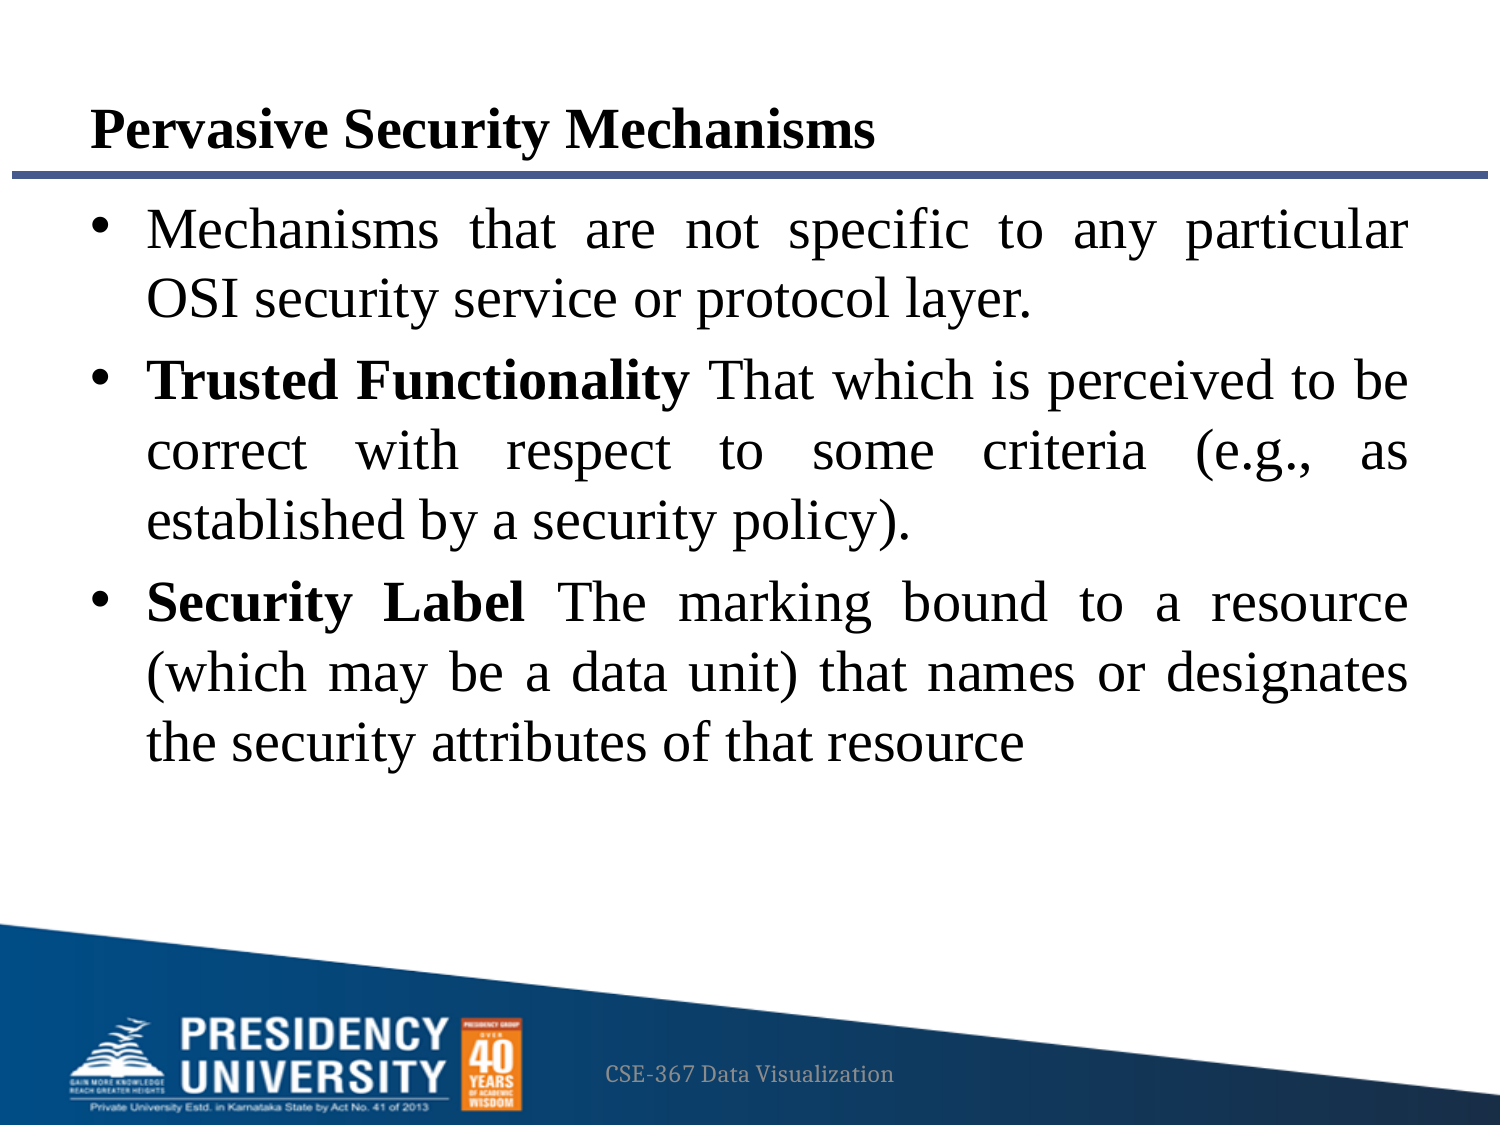

# Pervasive Security Mechanisms
Mechanisms that are not specific to any particular OSI security service or protocol layer.
Trusted Functionality That which is perceived to be correct with respect to some criteria (e.g., as established by a security policy).
Security Label The marking bound to a resource (which may be a data unit) that names or designates the security attributes of that resource
CSE-367 Data Visualization
47